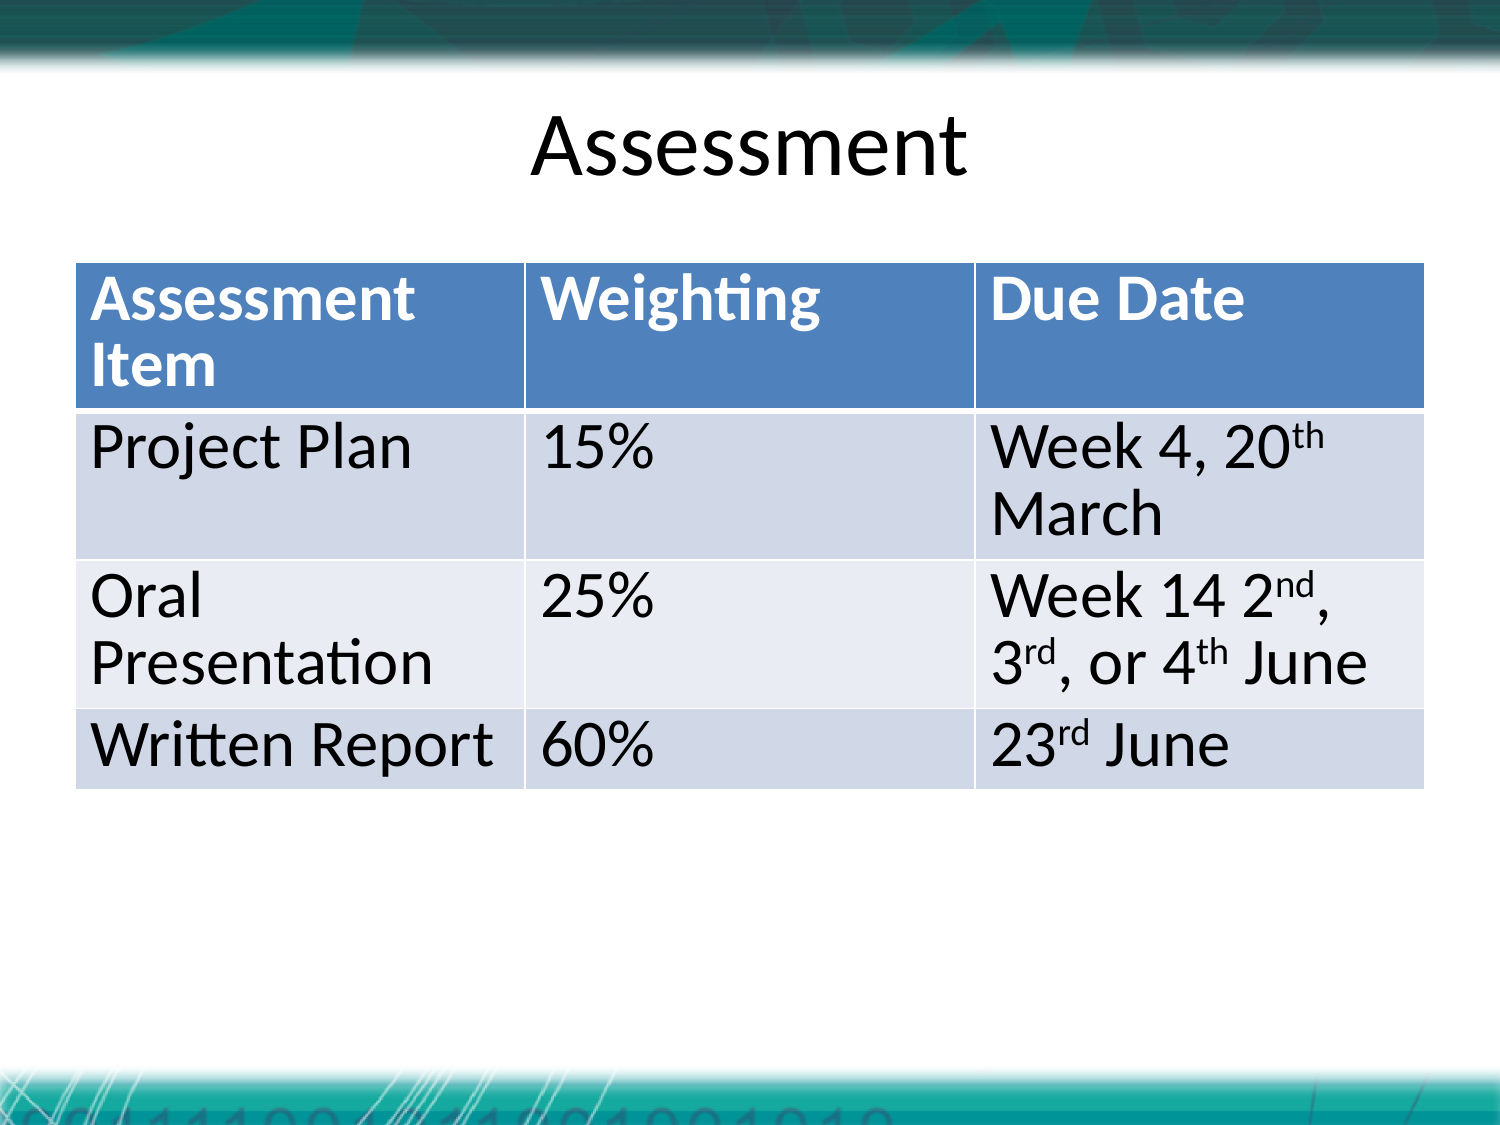

# Assessment
| Assessment Item | Weighting | Due Date |
| --- | --- | --- |
| Project Plan | 15% | Week 4, 20th March |
| Oral Presentation | 25% | Week 14 2nd, 3rd, or 4th June |
| Written Report | 60% | 23rd June |